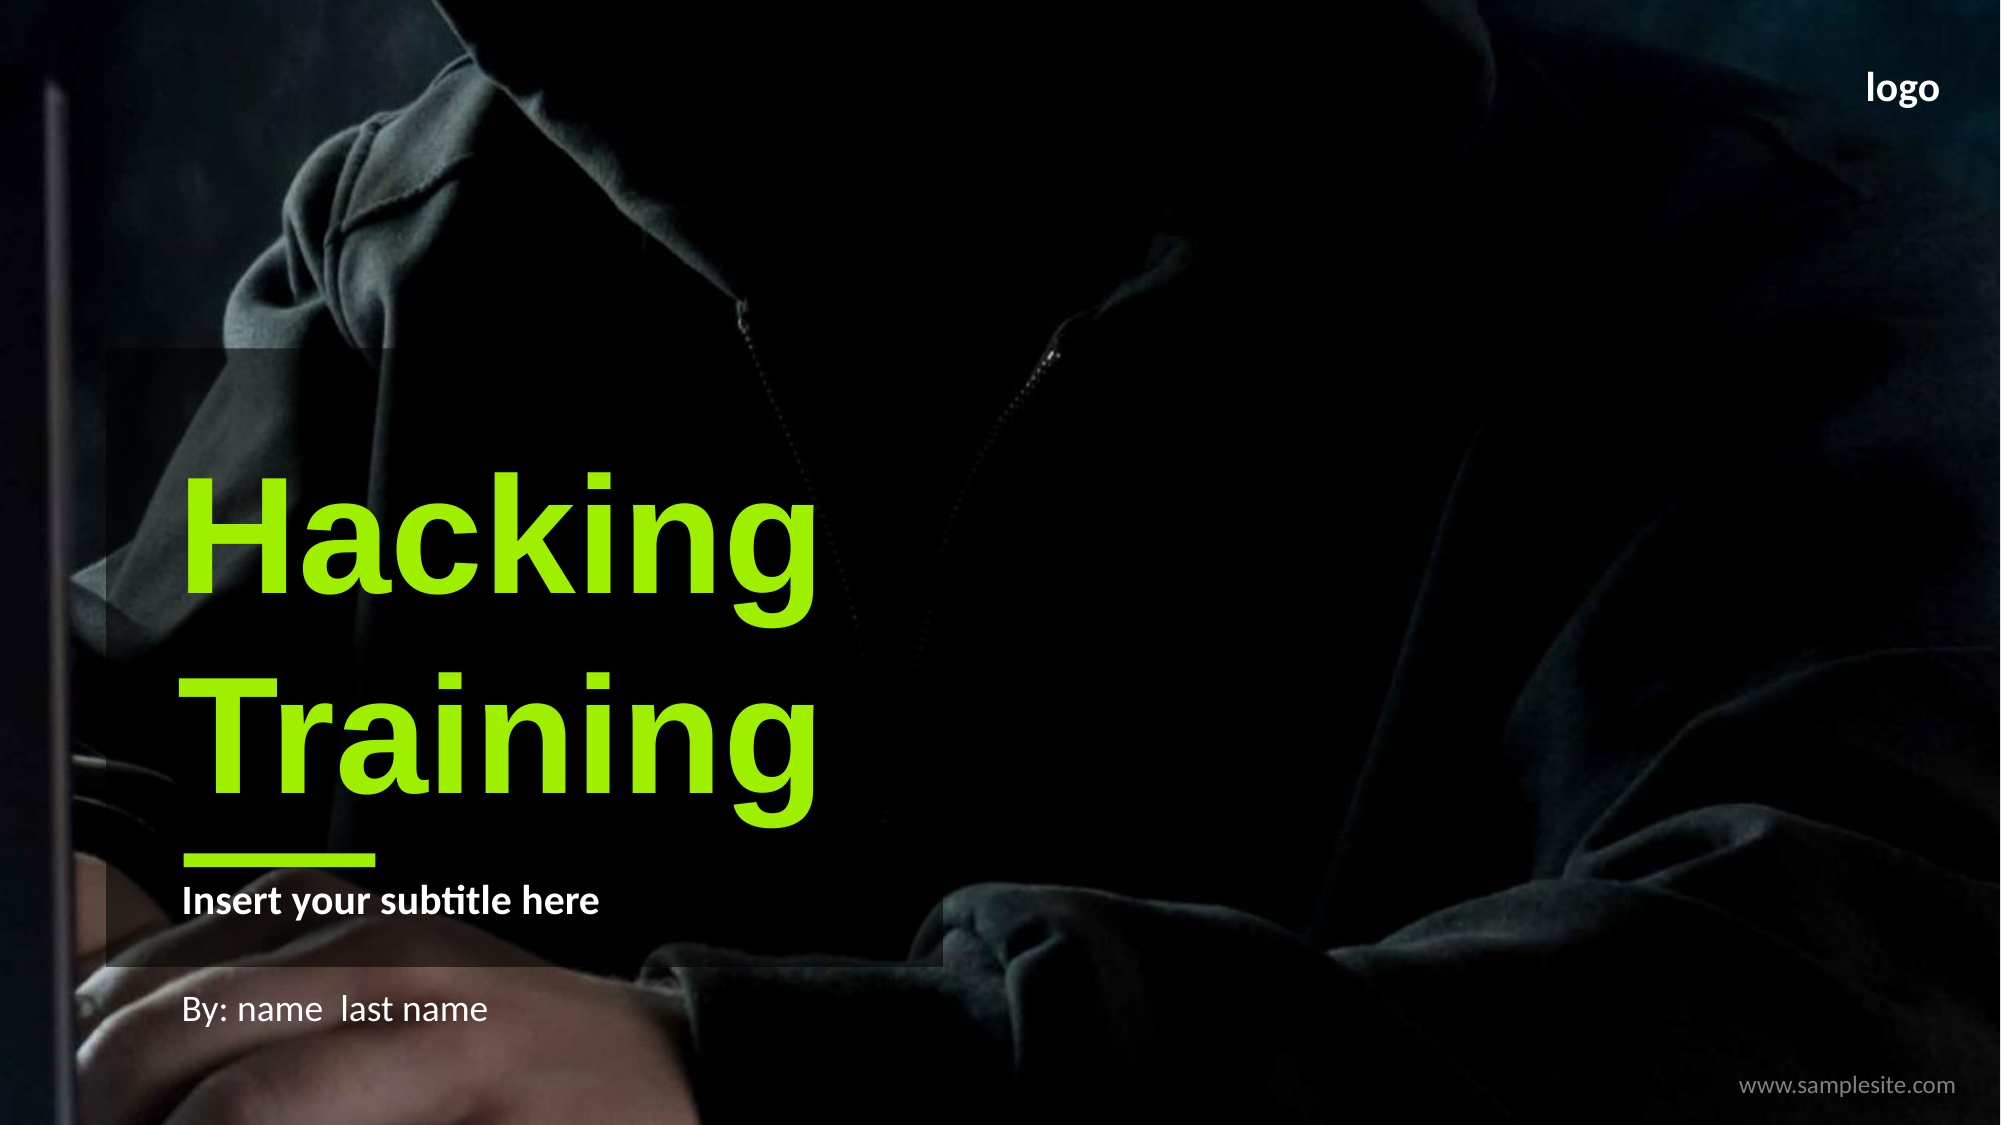

logo

Hacking Training

Insert your subtitle here
By: name  last name
www.samplesite.com